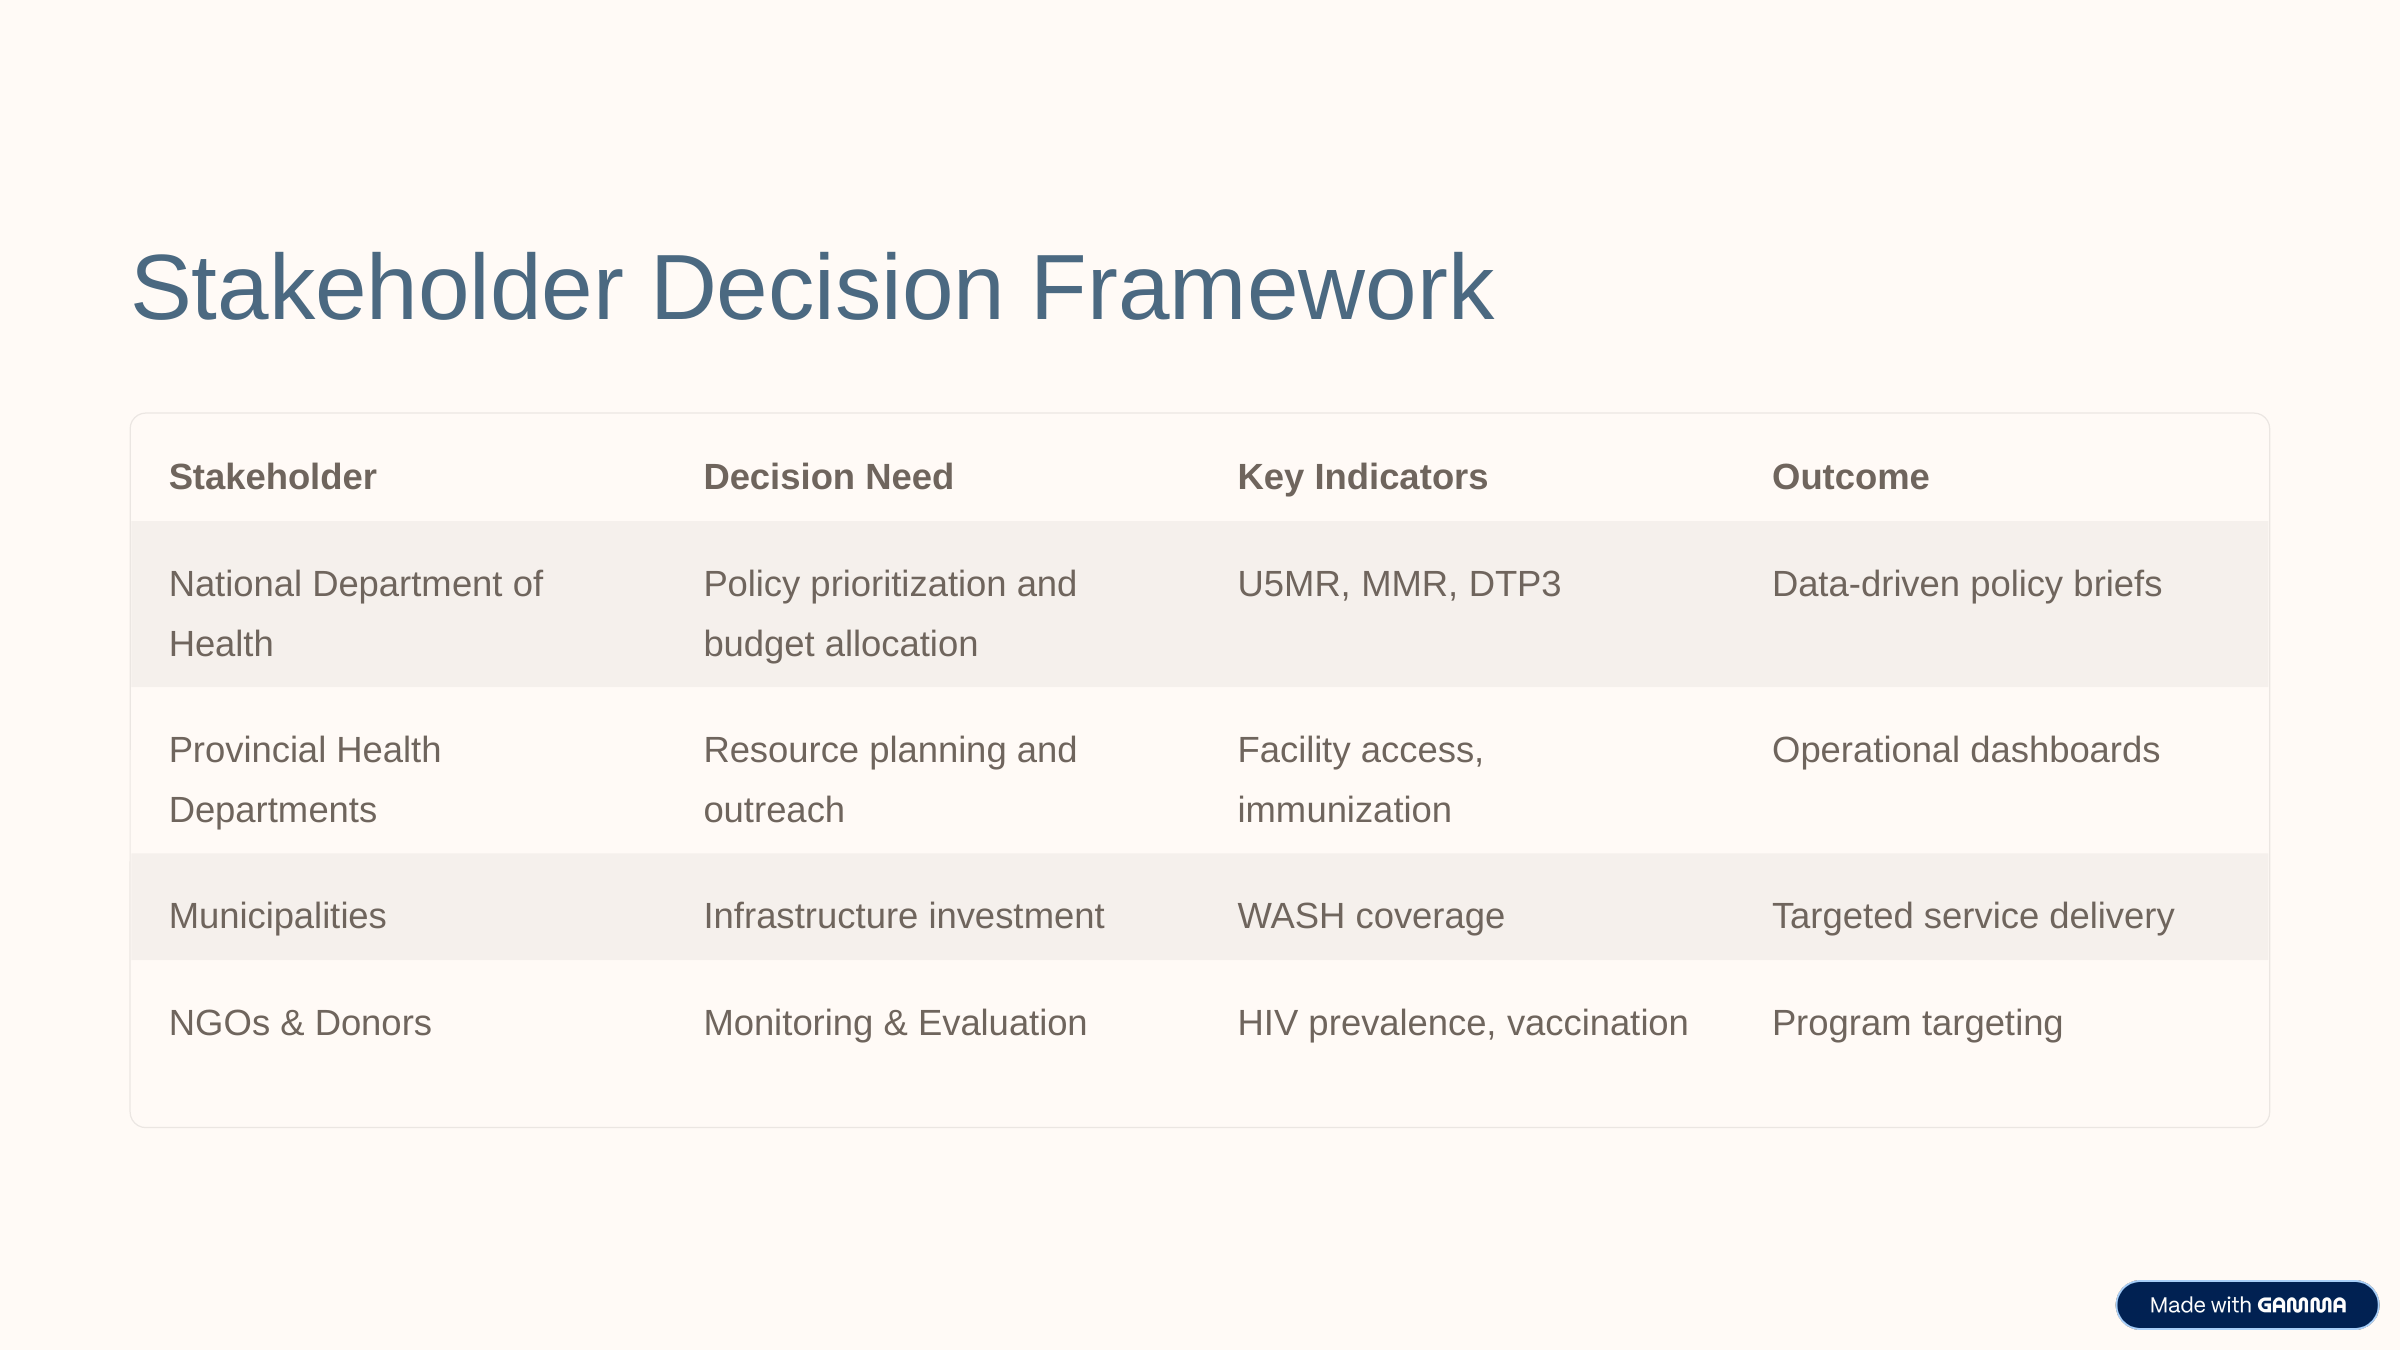

Stakeholder Decision Framework

Stakeholder
Decision Need
Key Indicators
Outcome

National Department of Health
Policy prioritization and budget allocation
U5MR, MMR, DTP3
Data-driven policy briefs

Provincial Health Departments
Resource planning and outreach
Facility access, immunization
Operational dashboards

Municipalities
Infrastructure investment
WASH coverage
Targeted service delivery

NGOs & Donors
Monitoring & Evaluation
HIV prevalence, vaccination
Program targeting